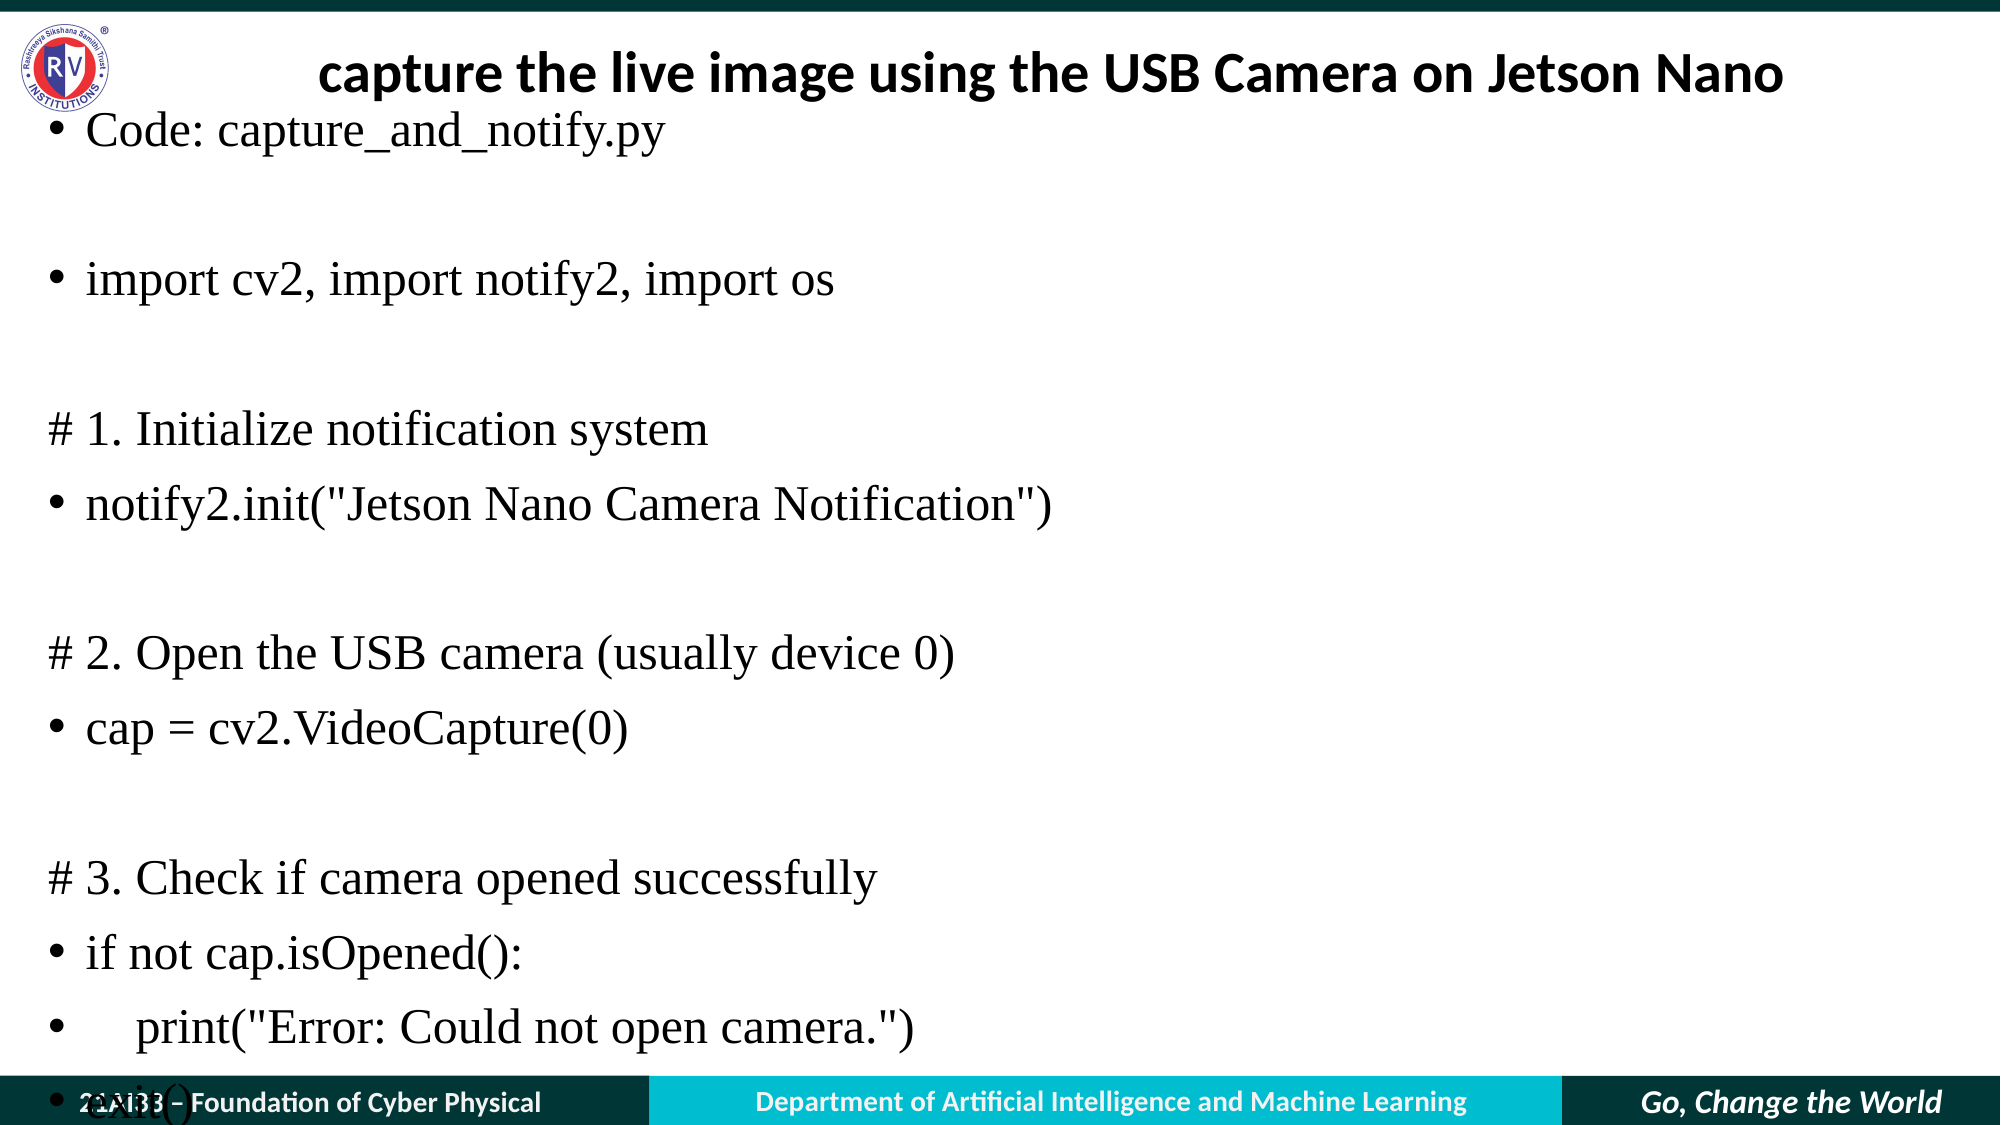

# capture the live image using the USB Camera on Jetson Nano
Code: capture_and_notify.py

import cv2, import notify2, import os

# 1. Initialize notification system
notify2.init("Jetson Nano Camera Notification")

# 2. Open the USB camera (usually device 0)
cap = cv2.VideoCapture(0)

# 3. Check if camera opened successfully
if not cap.isOpened():
    print("Error: Could not open camera.")
exit()